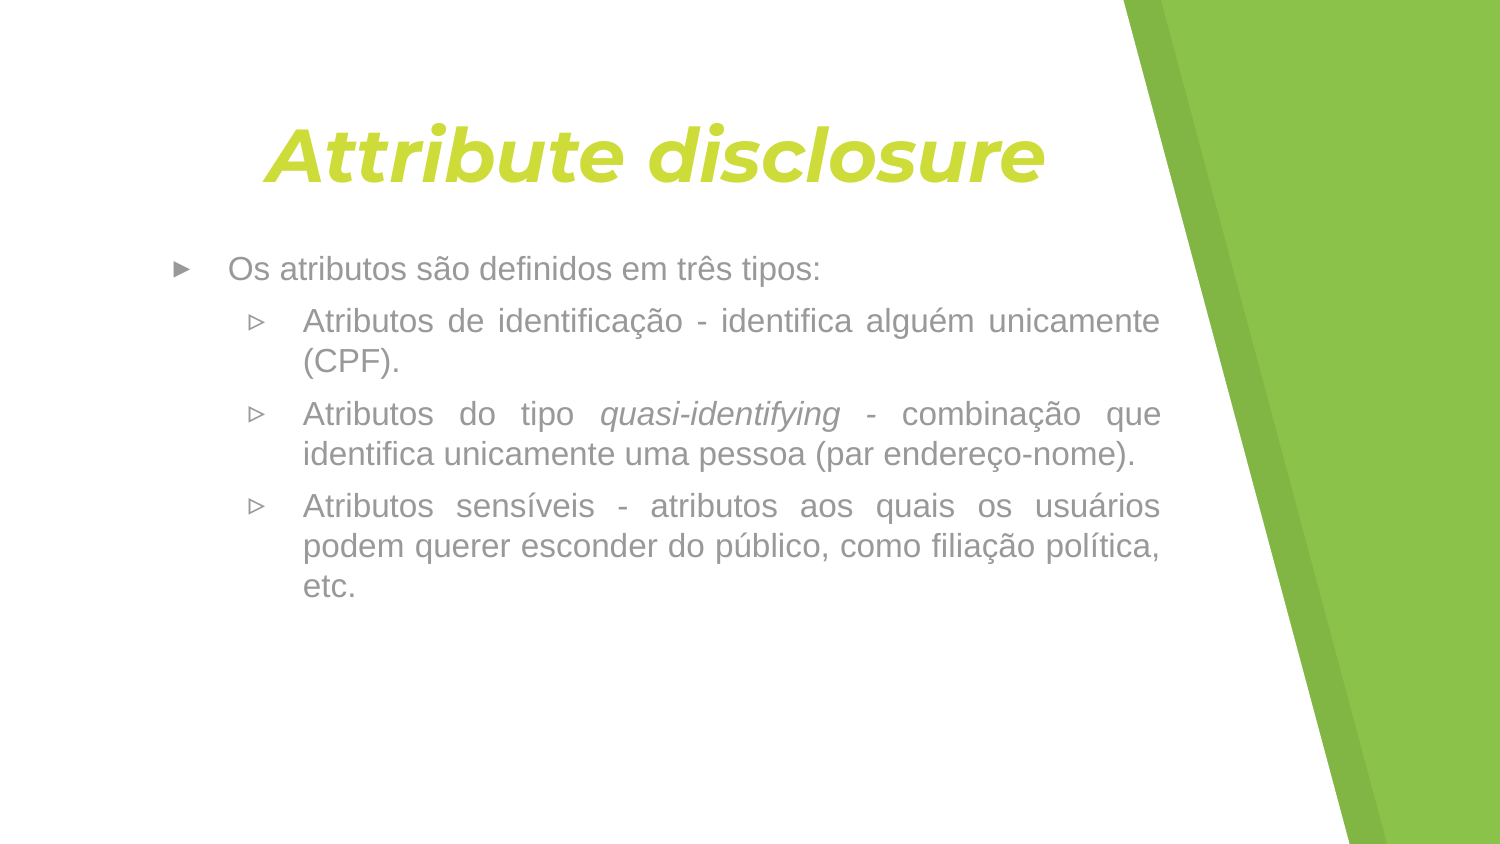

# Attribute disclosure
Os atributos são definidos em três tipos:
Atributos de identificação - identifica alguém unicamente (CPF).
Atributos do tipo quasi-identifying - combinação que identifica unicamente uma pessoa (par endereço-nome).
Atributos sensíveis - atributos aos quais os usuários podem querer esconder do público, como filiação política, etc.